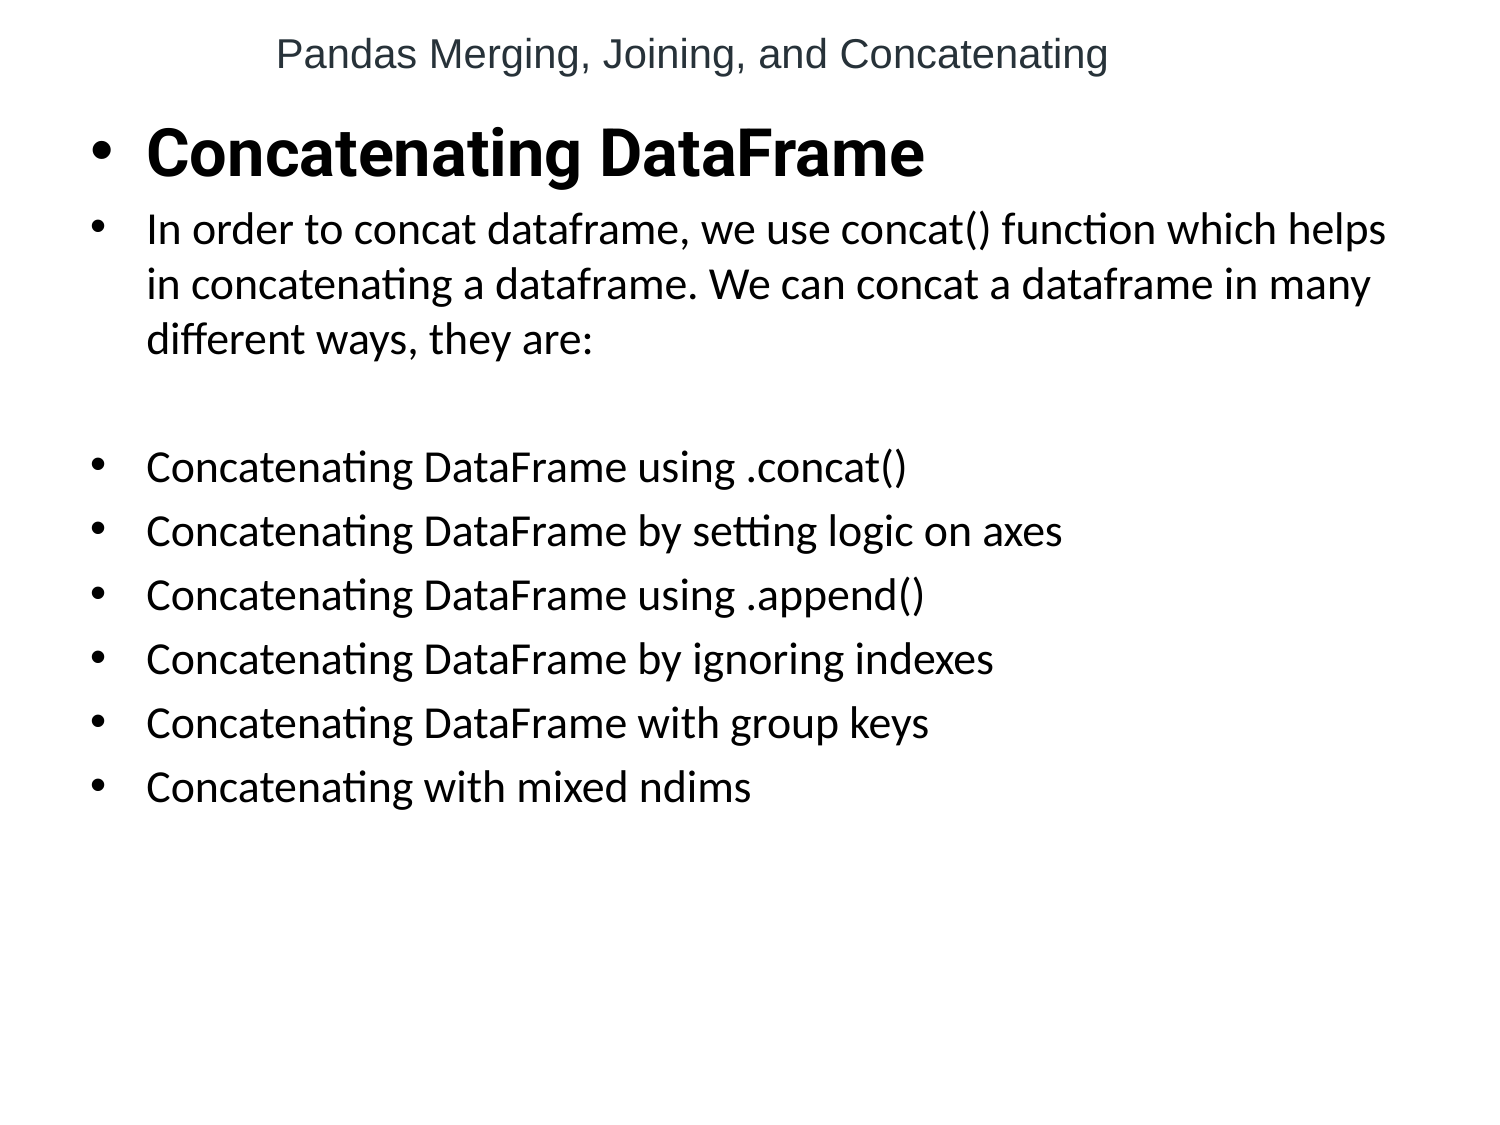

# Pandas Merging, Joining, and Concatenating
Concatenating DataFrame
In order to concat dataframe, we use concat() function which helps in concatenating a dataframe. We can concat a dataframe in many different ways, they are:

Concatenating DataFrame using .concat()
Concatenating DataFrame by setting logic on axes
Concatenating DataFrame using .append()
Concatenating DataFrame by ignoring indexes
Concatenating DataFrame with group keys
Concatenating with mixed ndims